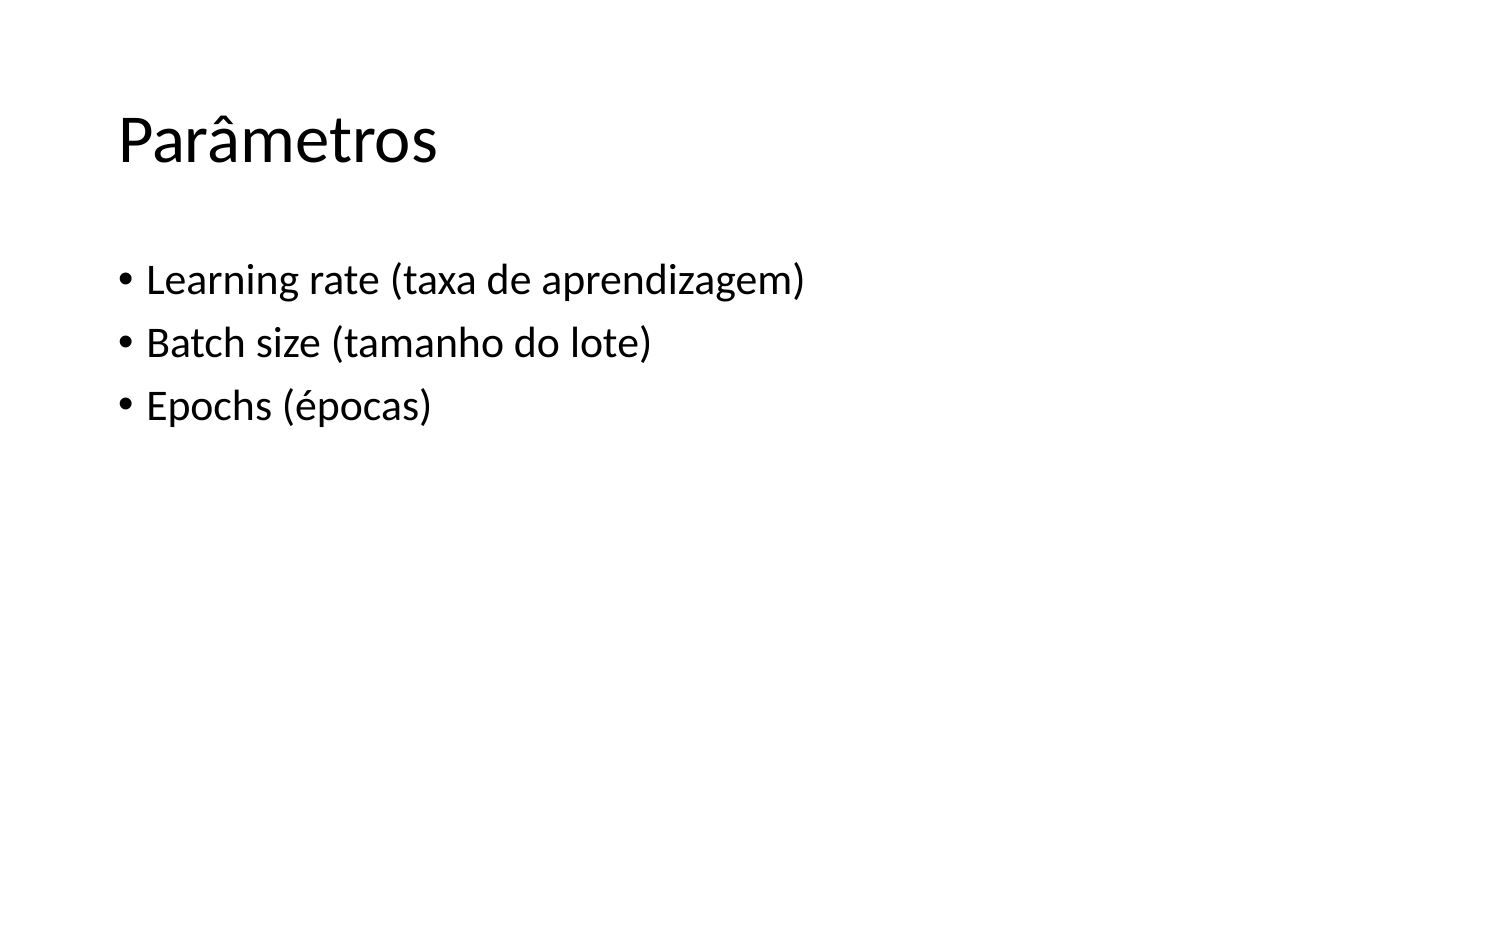

# Parâmetros
Learning rate (taxa de aprendizagem)
Batch size (tamanho do lote)
Epochs (épocas)